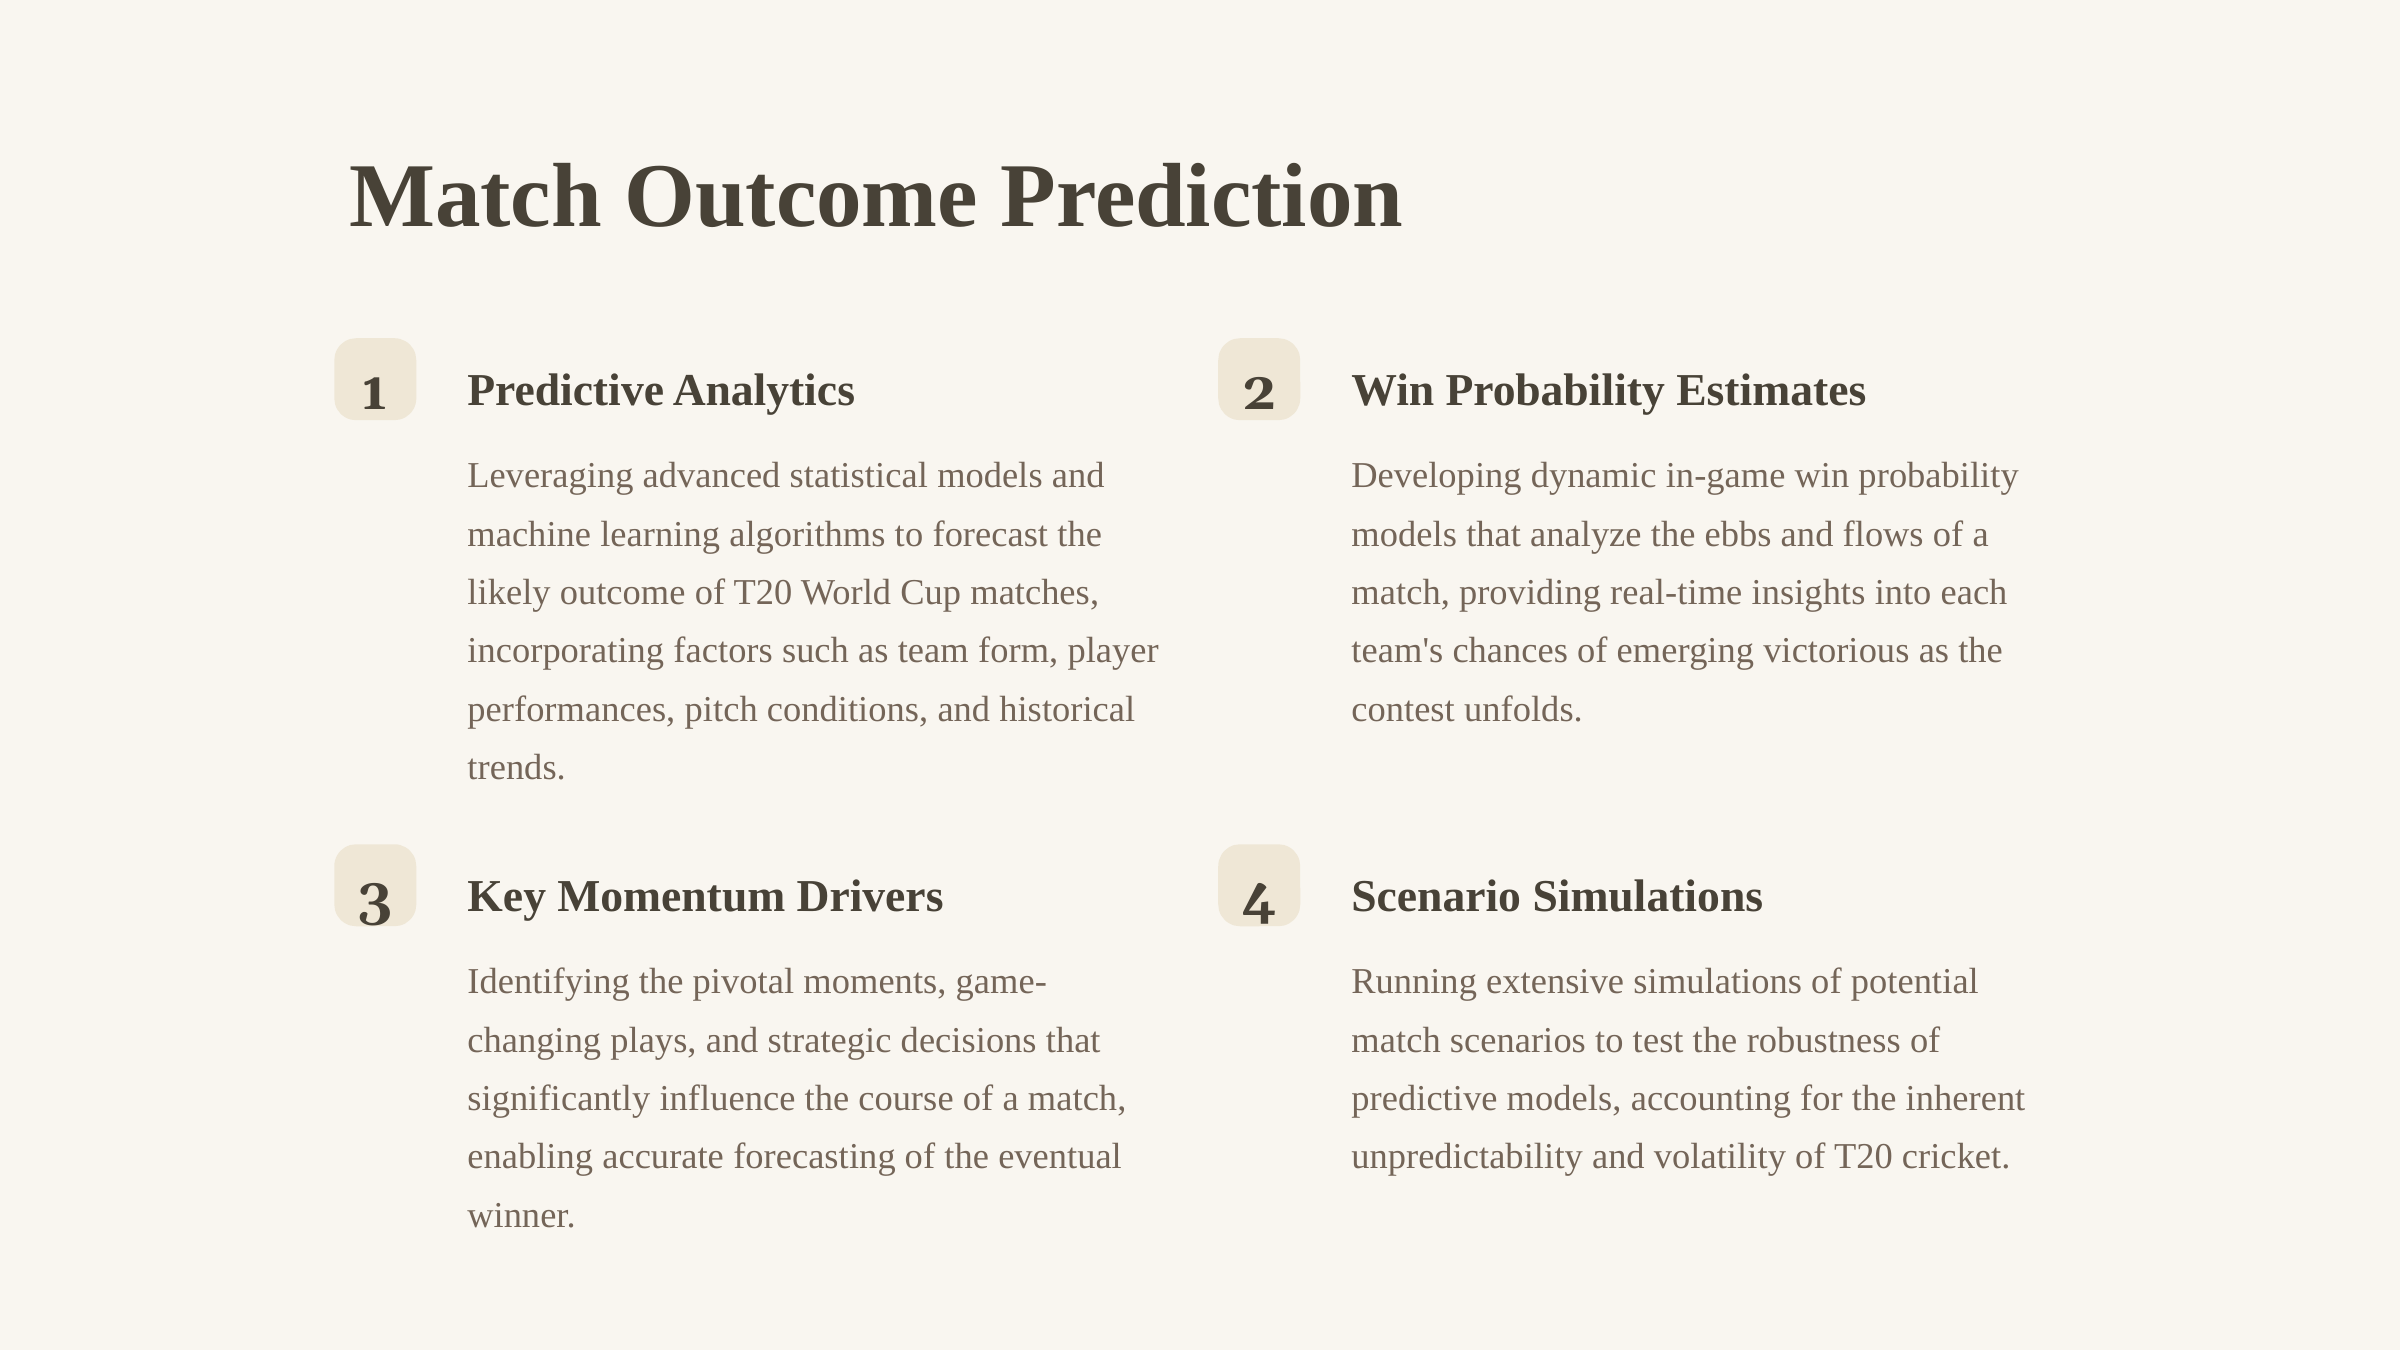

Match Outcome Prediction

1
2
Predictive Analytics
Win Probability Estimates
Leveraging advanced statistical models and machine learning algorithms to forecast the likely outcome of T20 World Cup matches, incorporating factors such as team form, player performances, pitch conditions, and historical trends.
Developing dynamic in-game win probability models that analyze the ebbs and flows of a match, providing real-time insights into each team's chances of emerging victorious as the contest unfolds.

3
4
Key Momentum Drivers
Scenario Simulations
Identifying the pivotal moments, game-changing plays, and strategic decisions that significantly influence the course of a match, enabling accurate forecasting of the eventual winner.
Running extensive simulations of potential match scenarios to test the robustness of predictive models, accounting for the inherent unpredictability and volatility of T20 cricket.